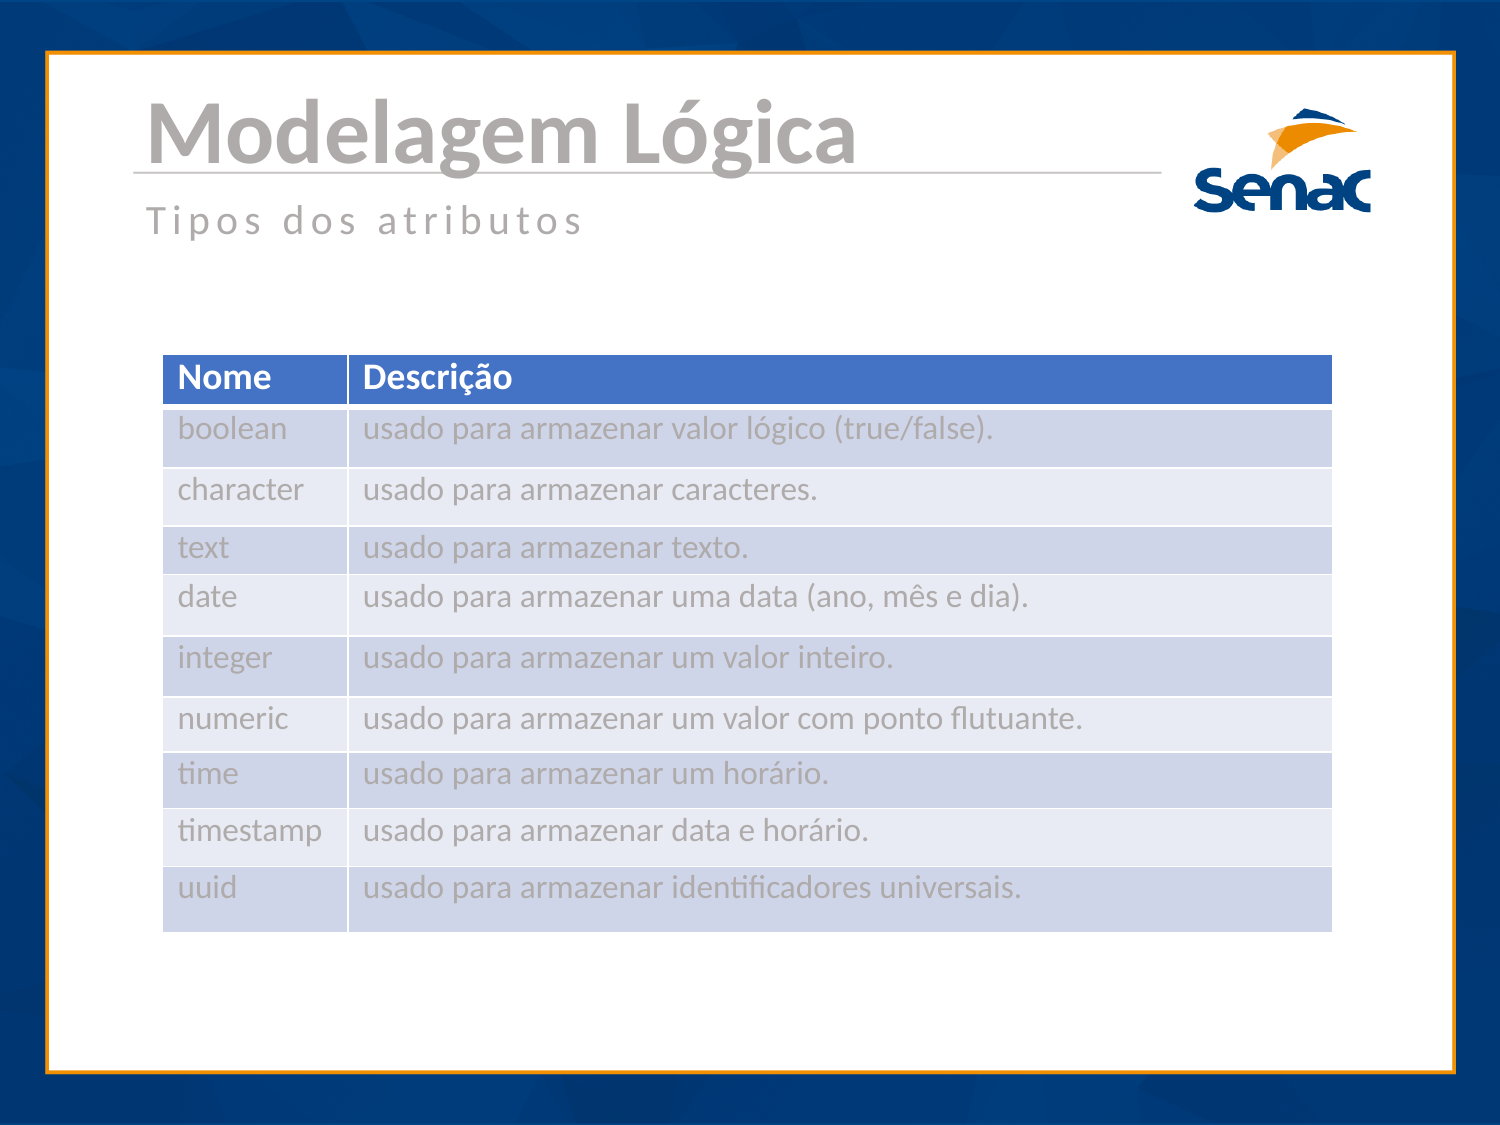

Modelagem Lógica

Tipos dos atributos
| Nome | Descrição |
| --- | --- |
| boolean | usado para armazenar valor lógico (true/false). |
| character | usado para armazenar caracteres. |
| text | usado para armazenar texto. |
| date | usado para armazenar uma data (ano, mês e dia). |
| integer | usado para armazenar um valor inteiro. |
| numeric | usado para armazenar um valor com ponto flutuante. |
| time | usado para armazenar um horário. |
| timestamp | usado para armazenar data e horário. |
| uuid | usado para armazenar identificadores universais. |